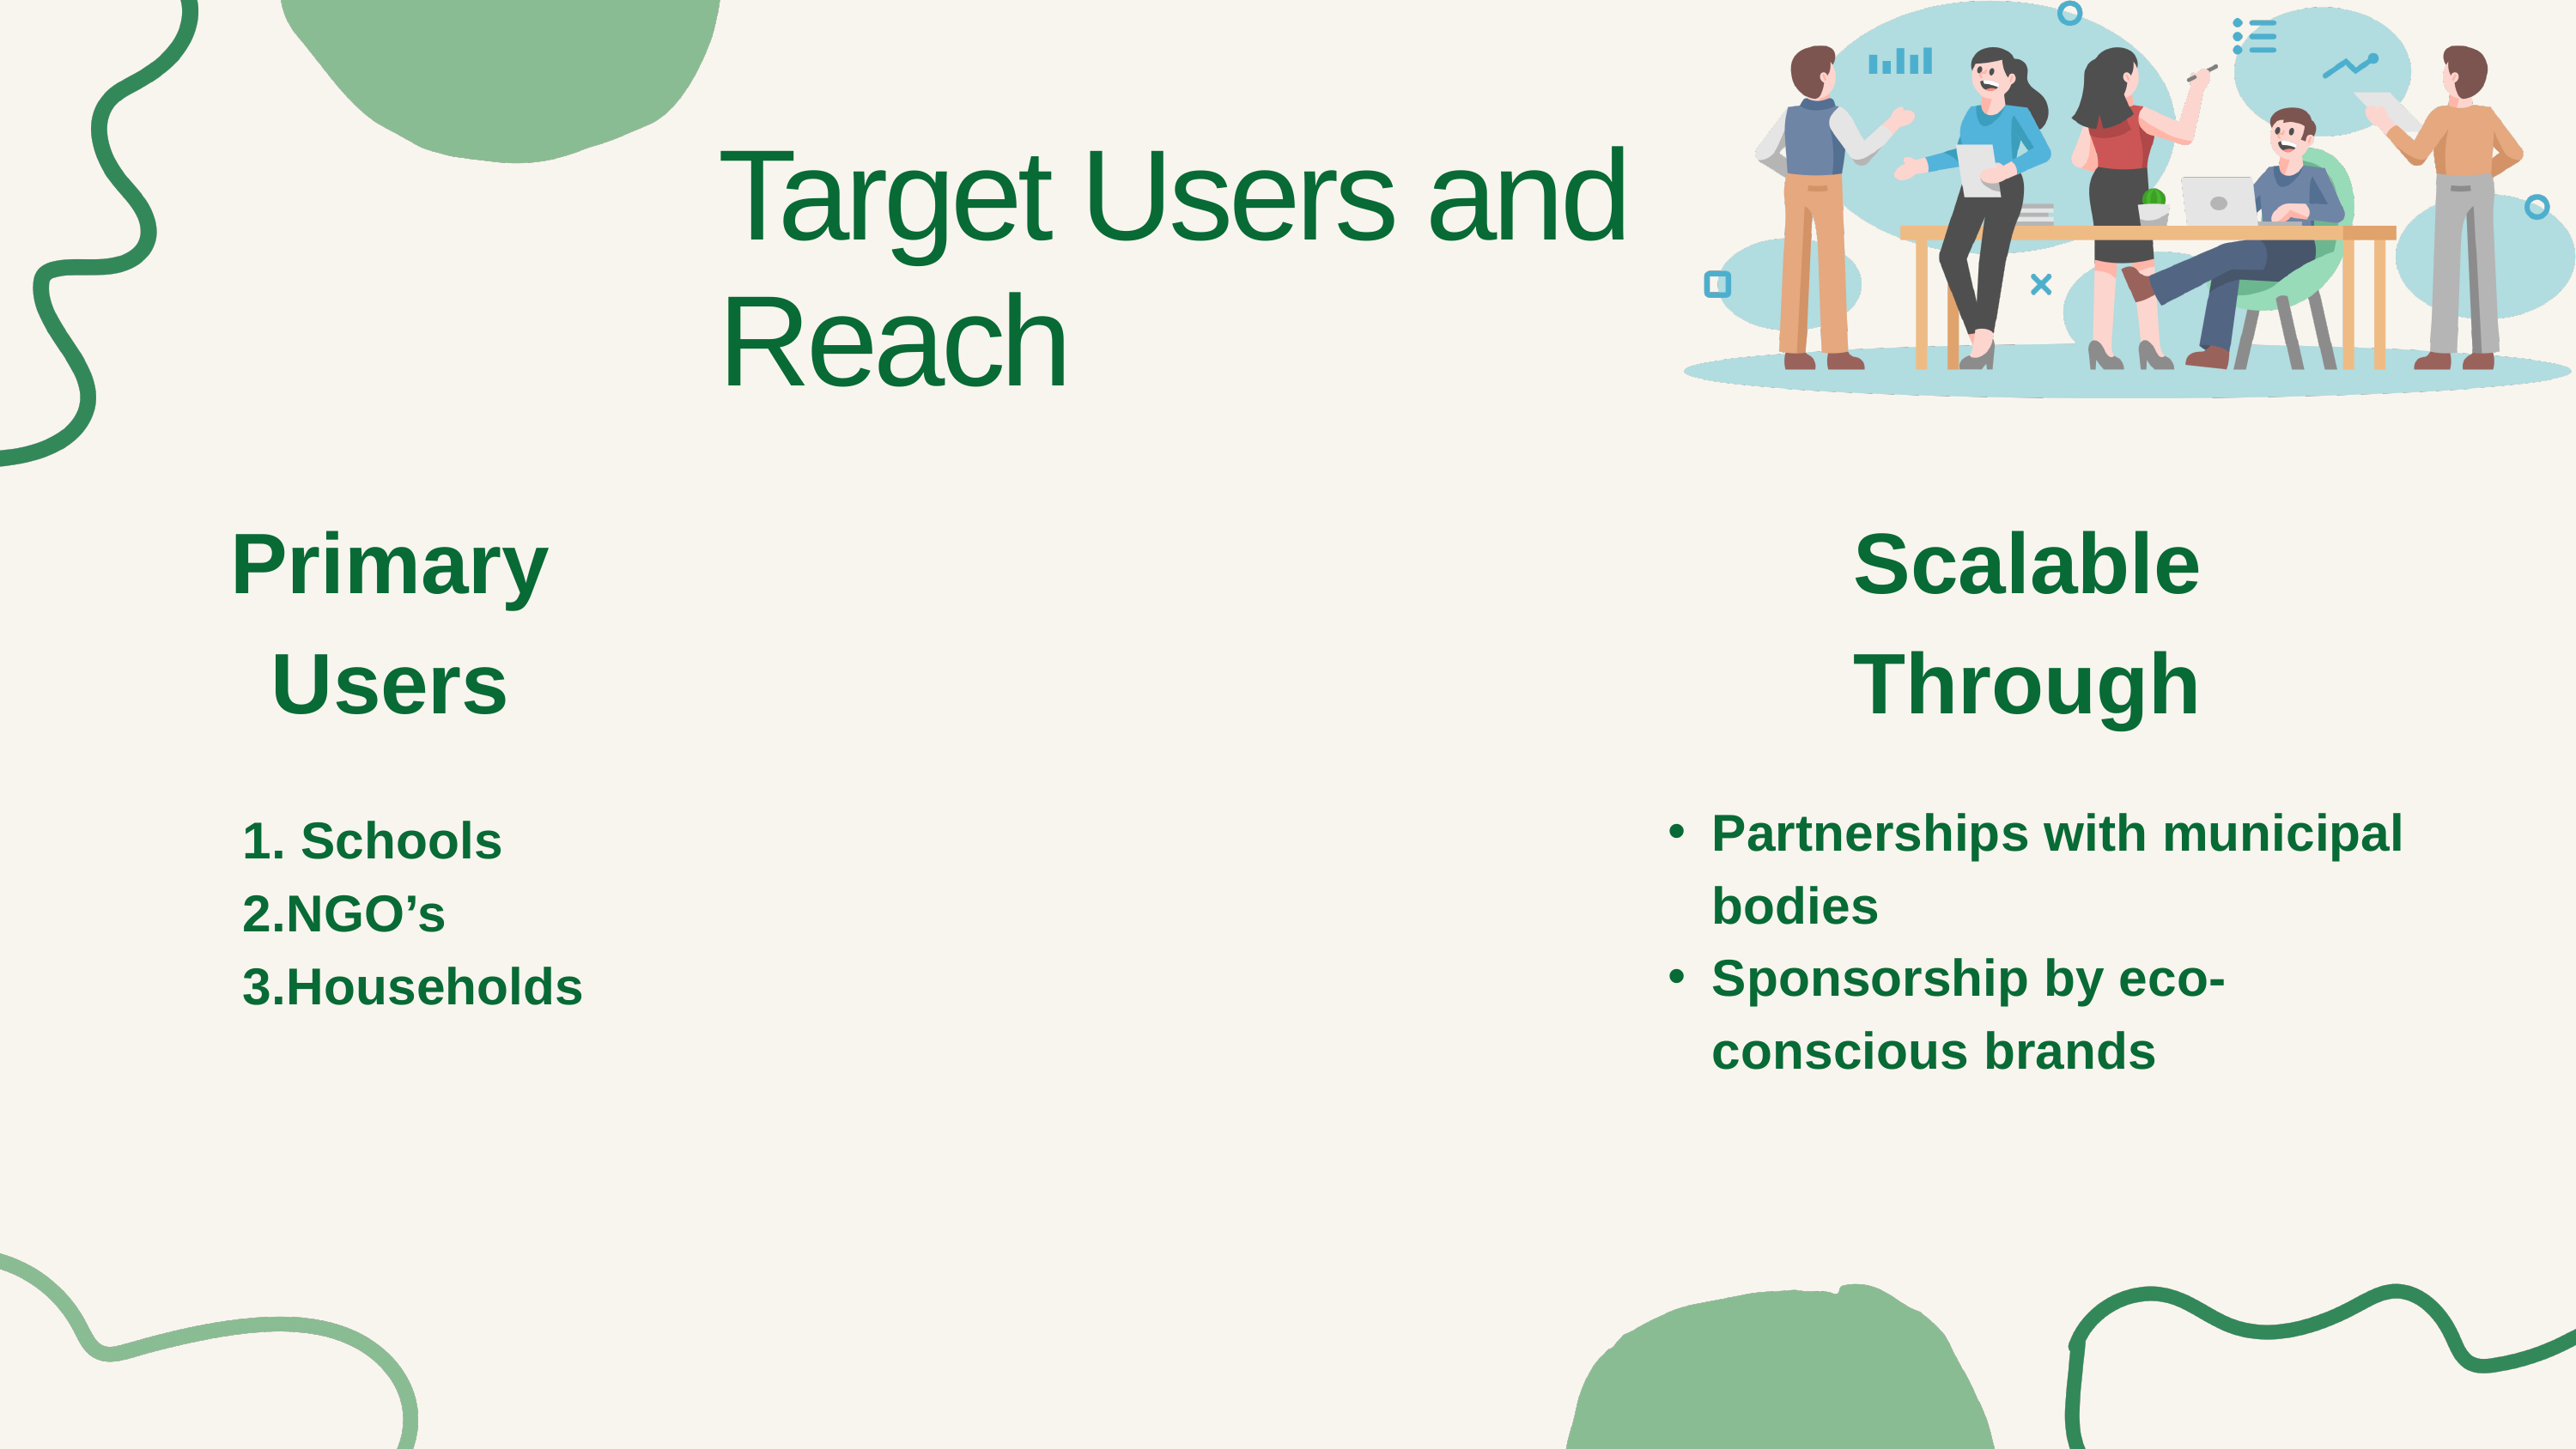

Target Users and Reach
Primary Users
Scalable Through

Partnerships with municipal bodies
Sponsorship by eco-conscious brands
 Schools
NGO’s
Households